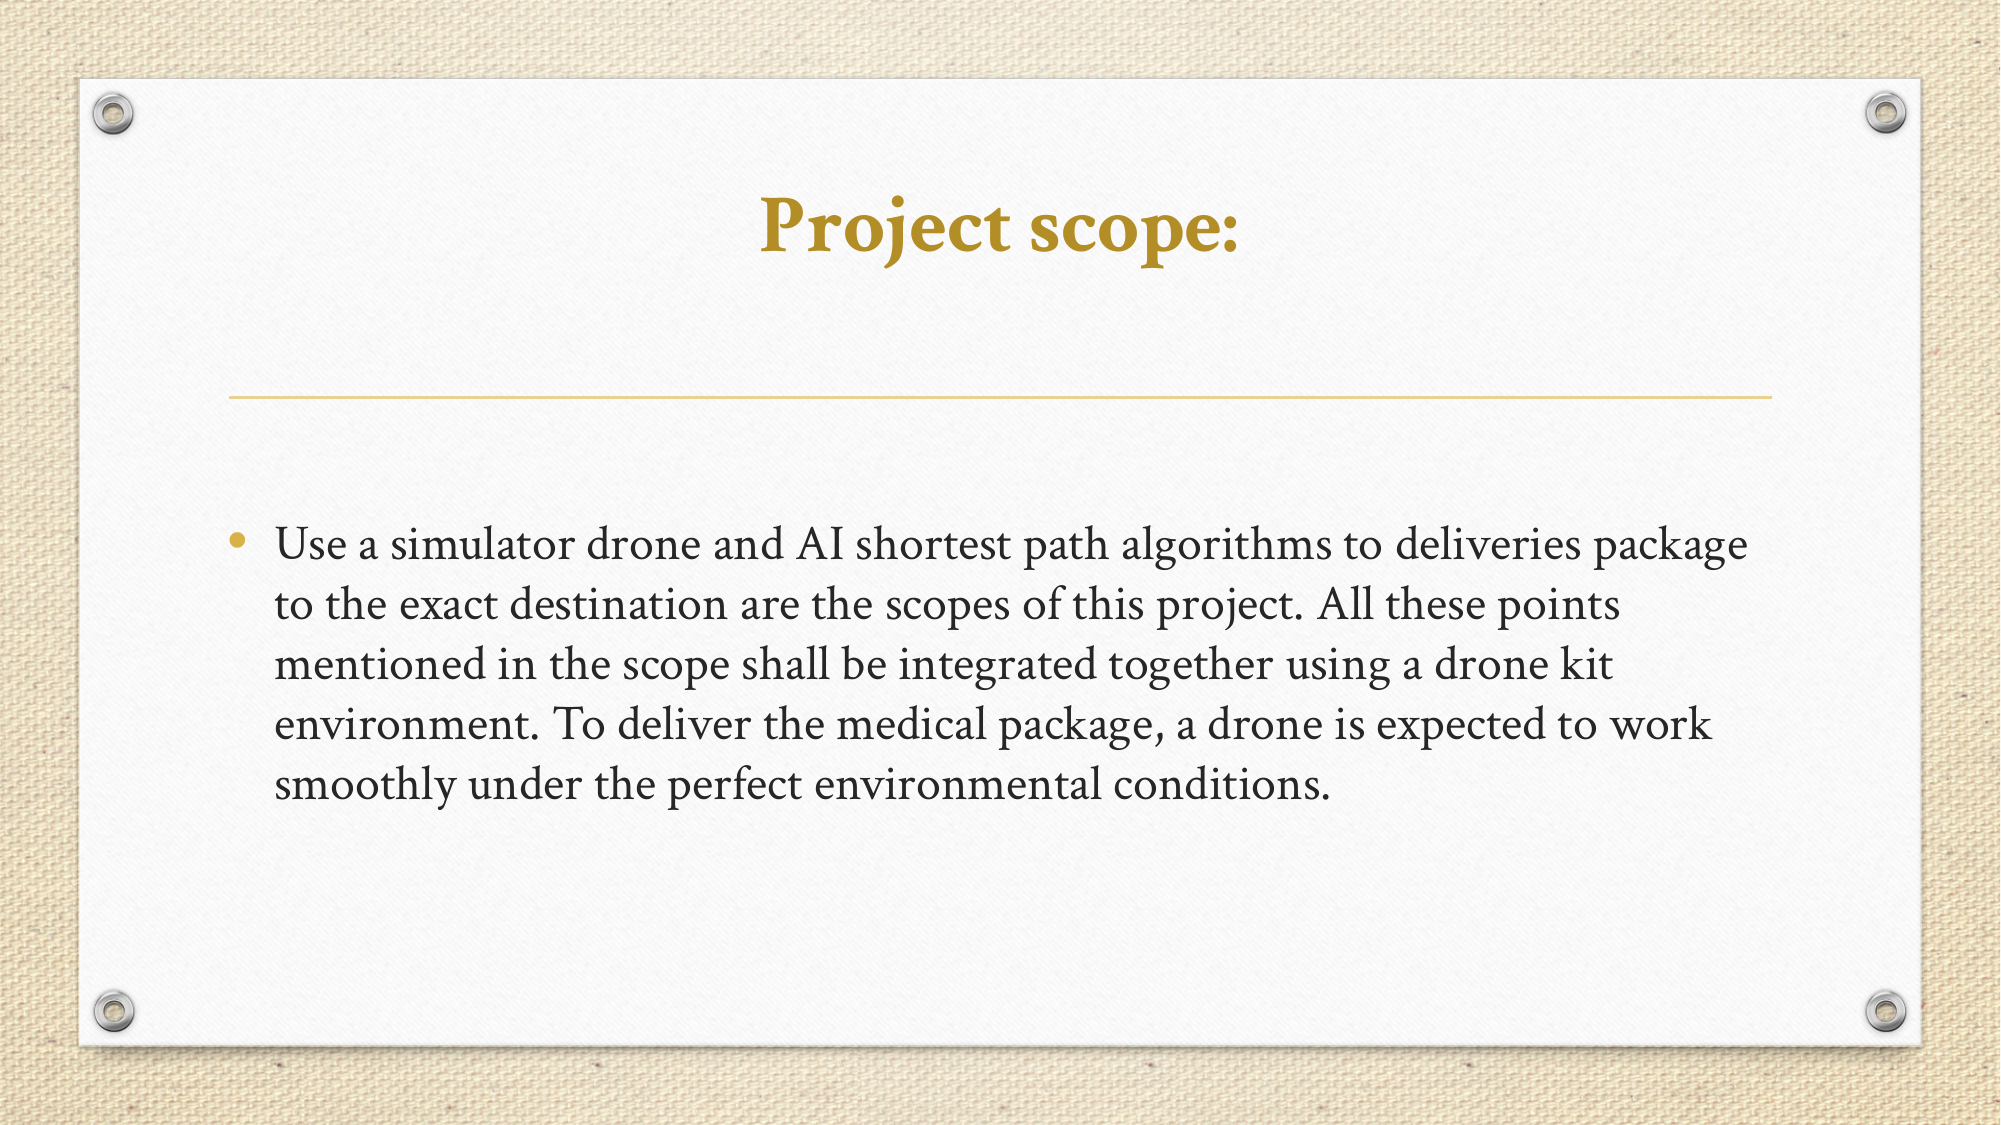

# Project scope:

Use a simulator drone and AI shortest path algorithms to deliveries package to the exact destination are the scopes of this project. All these points mentioned in the scope shall be integrated together using a drone kit environment. To deliver the medical package, a drone is expected to work smoothly under the perfect environmental conditions.